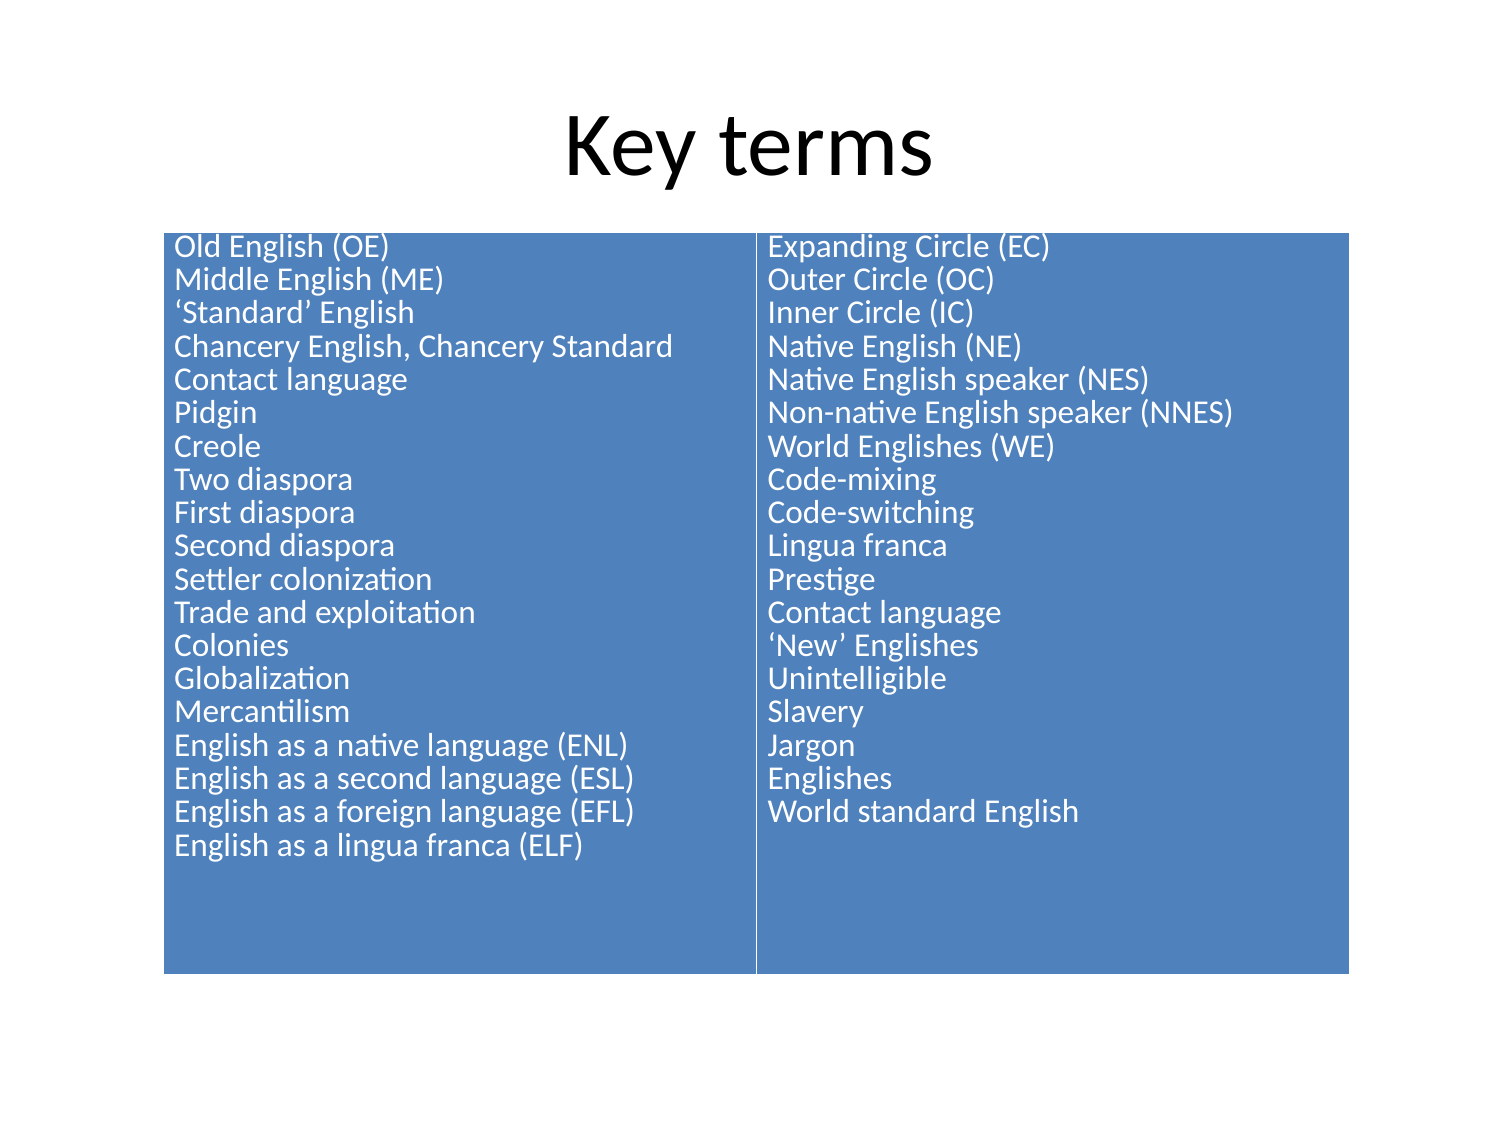

# Key terms
| Old English (OE) Middle English (ME) ‘Standard’ English Chancery English, Chancery Standard Contact language Pidgin Creole Two diaspora First diaspora Second diaspora Settler colonization Trade and exploitation Colonies Globalization Mercantilism English as a native language (ENL) English as a second language (ESL) English as a foreign language (EFL) English as a lingua franca (ELF) | Expanding Circle (EC) Outer Circle (OC) Inner Circle (IC) Native English (NE) Native English speaker (NES) Non-native English speaker (NNES) World Englishes (WE) Code-mixing Code-switching Lingua franca Prestige Contact language ‘New’ Englishes Unintelligible Slavery Jargon Englishes World standard English |
| --- | --- |